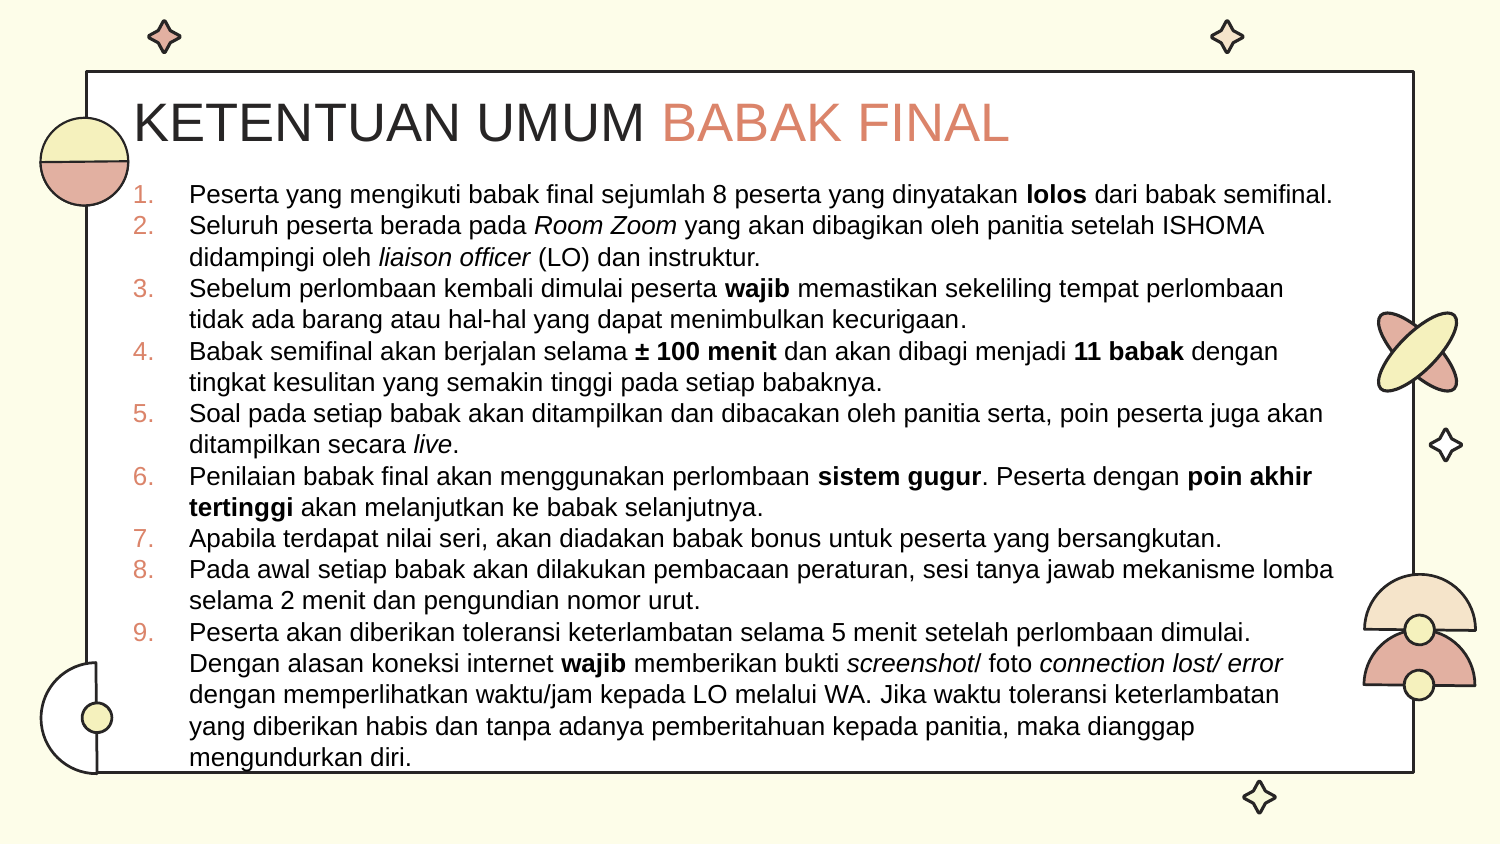

# KETENTUAN UMUM BABAK FINAL

Peserta yang mengikuti babak final sejumlah 8 peserta yang dinyatakan lolos dari babak semifinal.
Seluruh peserta berada pada Room Zoom yang akan dibagikan oleh panitia setelah ISHOMA didampingi oleh liaison officer (LO) dan instruktur.
Sebelum perlombaan kembali dimulai peserta wajib memastikan sekeliling tempat perlombaan tidak ada barang atau hal-hal yang dapat menimbulkan kecurigaan.
Babak semifinal akan berjalan selama ± 100 menit dan akan dibagi menjadi 11 babak dengan tingkat kesulitan yang semakin tinggi pada setiap babaknya.
Soal pada setiap babak akan ditampilkan dan dibacakan oleh panitia serta, poin peserta juga akan ditampilkan secara live.
Penilaian babak final akan menggunakan perlombaan sistem gugur. Peserta dengan poin akhir tertinggi akan melanjutkan ke babak selanjutnya.
Apabila terdapat nilai seri, akan diadakan babak bonus untuk peserta yang bersangkutan.
Pada awal setiap babak akan dilakukan pembacaan peraturan, sesi tanya jawab mekanisme lomba selama 2 menit dan pengundian nomor urut.
Peserta akan diberikan toleransi keterlambatan selama 5 menit setelah perlombaan dimulai. Dengan alasan koneksi internet wajib memberikan bukti screenshot/ foto connection lost/ error dengan memperlihatkan waktu/jam kepada LO melalui WA. Jika waktu toleransi keterlambatan yang diberikan habis dan tanpa adanya pemberitahuan kepada panitia, maka dianggap mengundurkan diri.